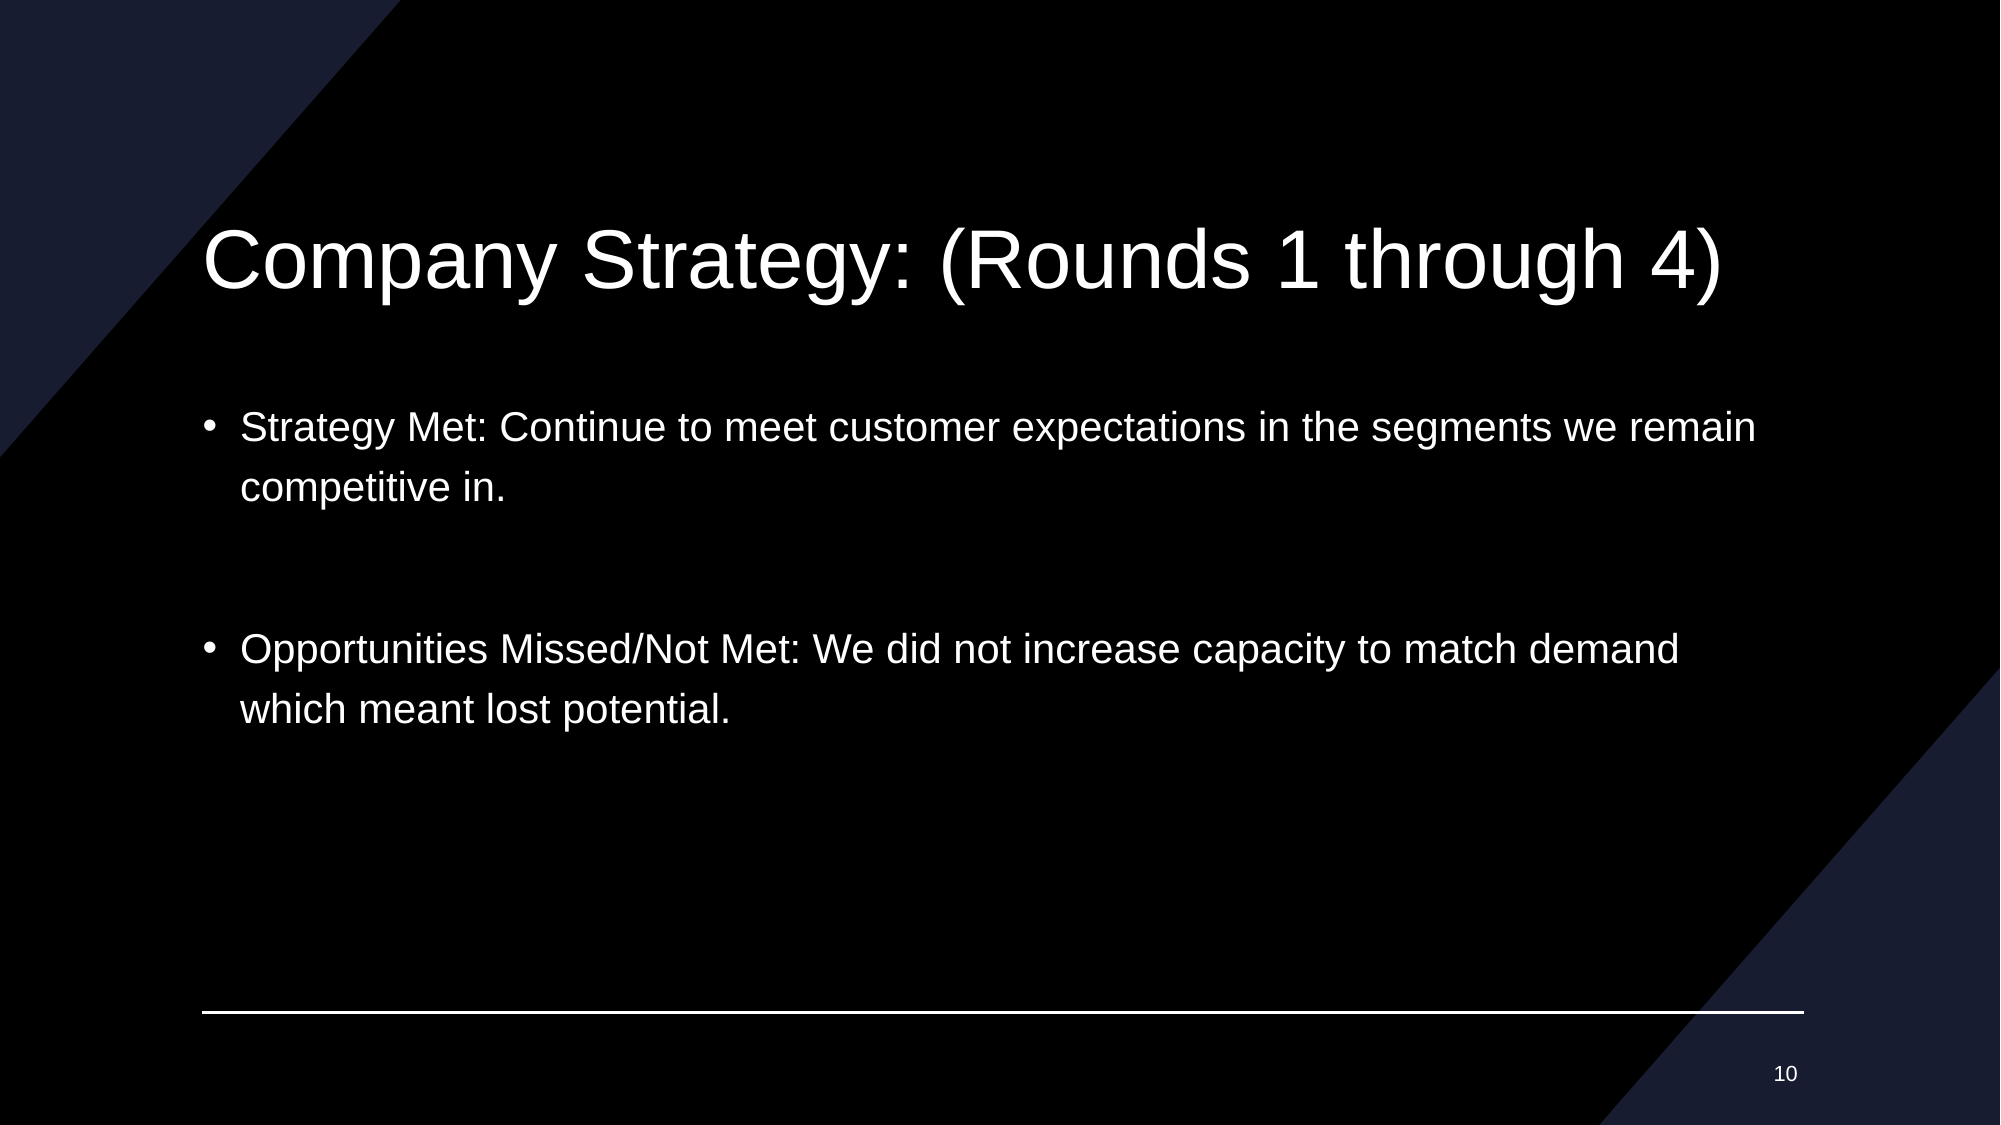

# Company Strategy: (Rounds 1 through 4)
Strategy Met: Continue to meet customer expectations in the segments we remain competitive in.

Opportunities Missed/Not Met: We did not increase capacity to match demand which meant lost potential.

10